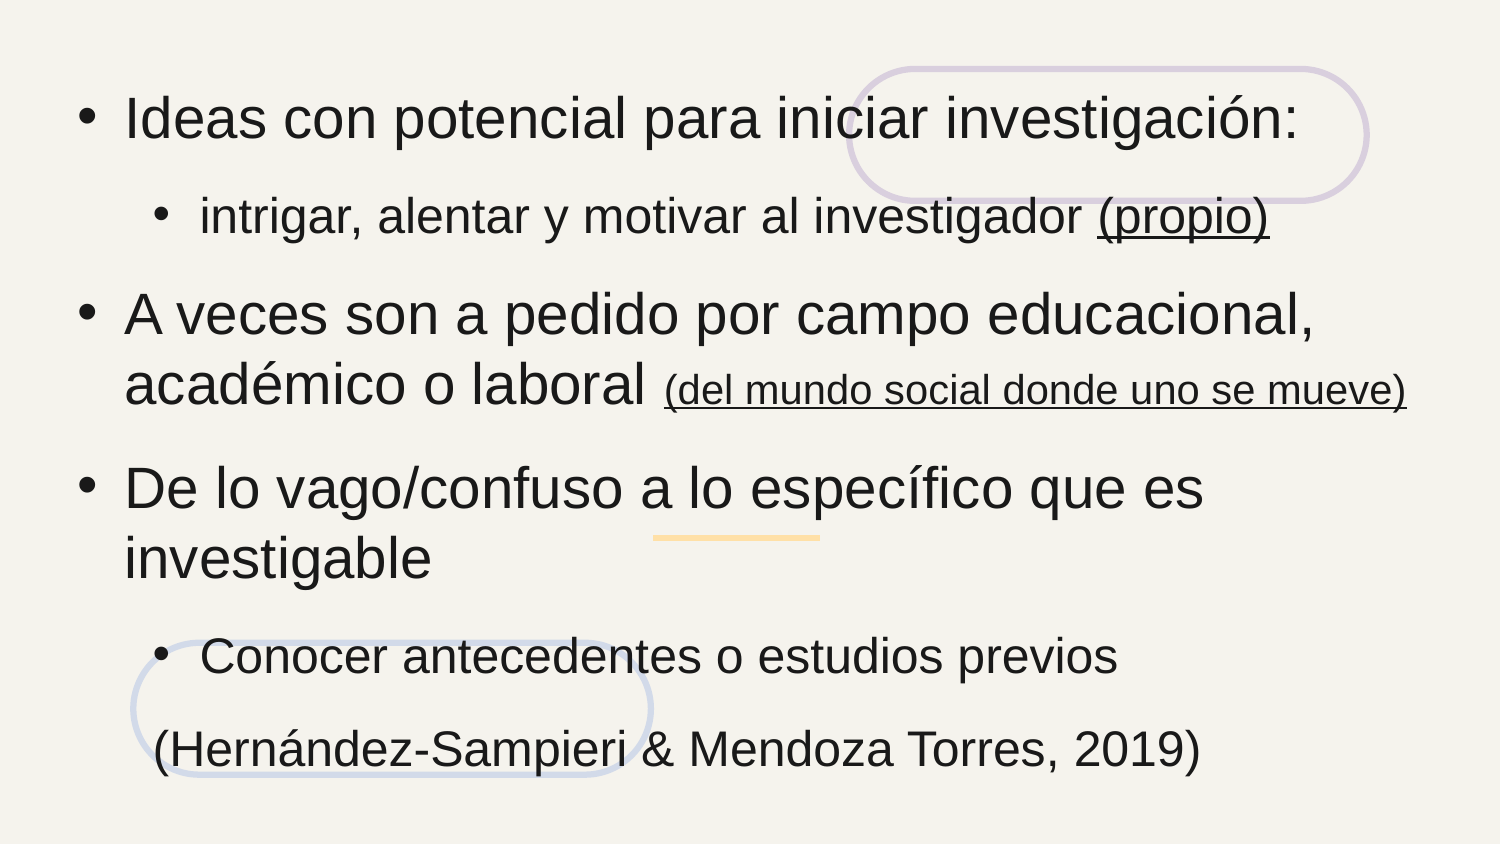

Ideas con potencial para iniciar investigación:
intrigar, alentar y motivar al investigador (propio)
A veces son a pedido por campo educacional, académico o laboral (del mundo social donde uno se mueve)
De lo vago/confuso a lo específico que es investigable
Conocer antecedentes o estudios previos
(Hernández-Sampieri & Mendoza Torres, 2019)